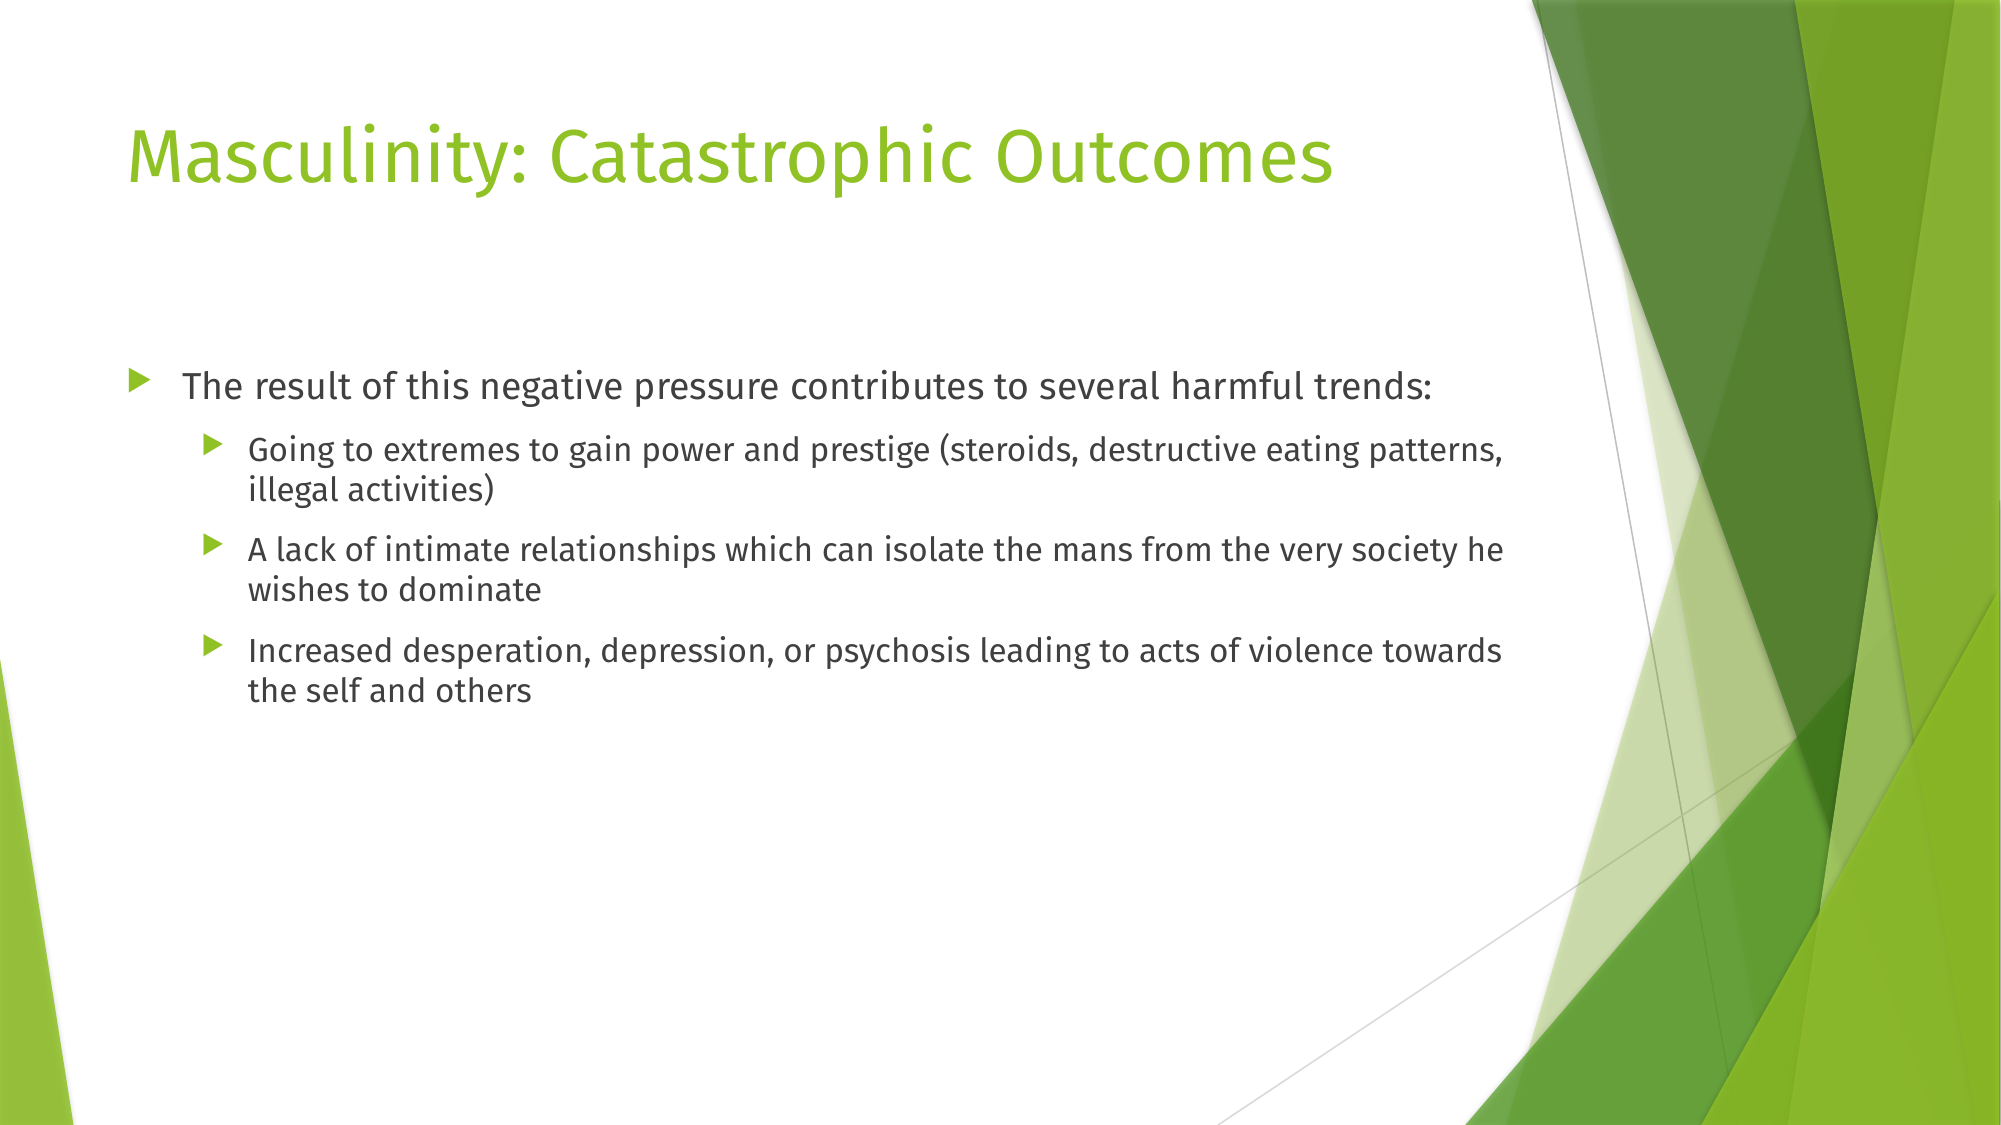

# Masculinity: Catastrophic Outcomes
The result of this negative pressure contributes to several harmful trends:
Going to extremes to gain power and prestige (steroids, destructive eating patterns, illegal activities)
A lack of intimate relationships which can isolate the mans from the very society he wishes to dominate
Increased desperation, depression, or psychosis leading to acts of violence towards the self and others